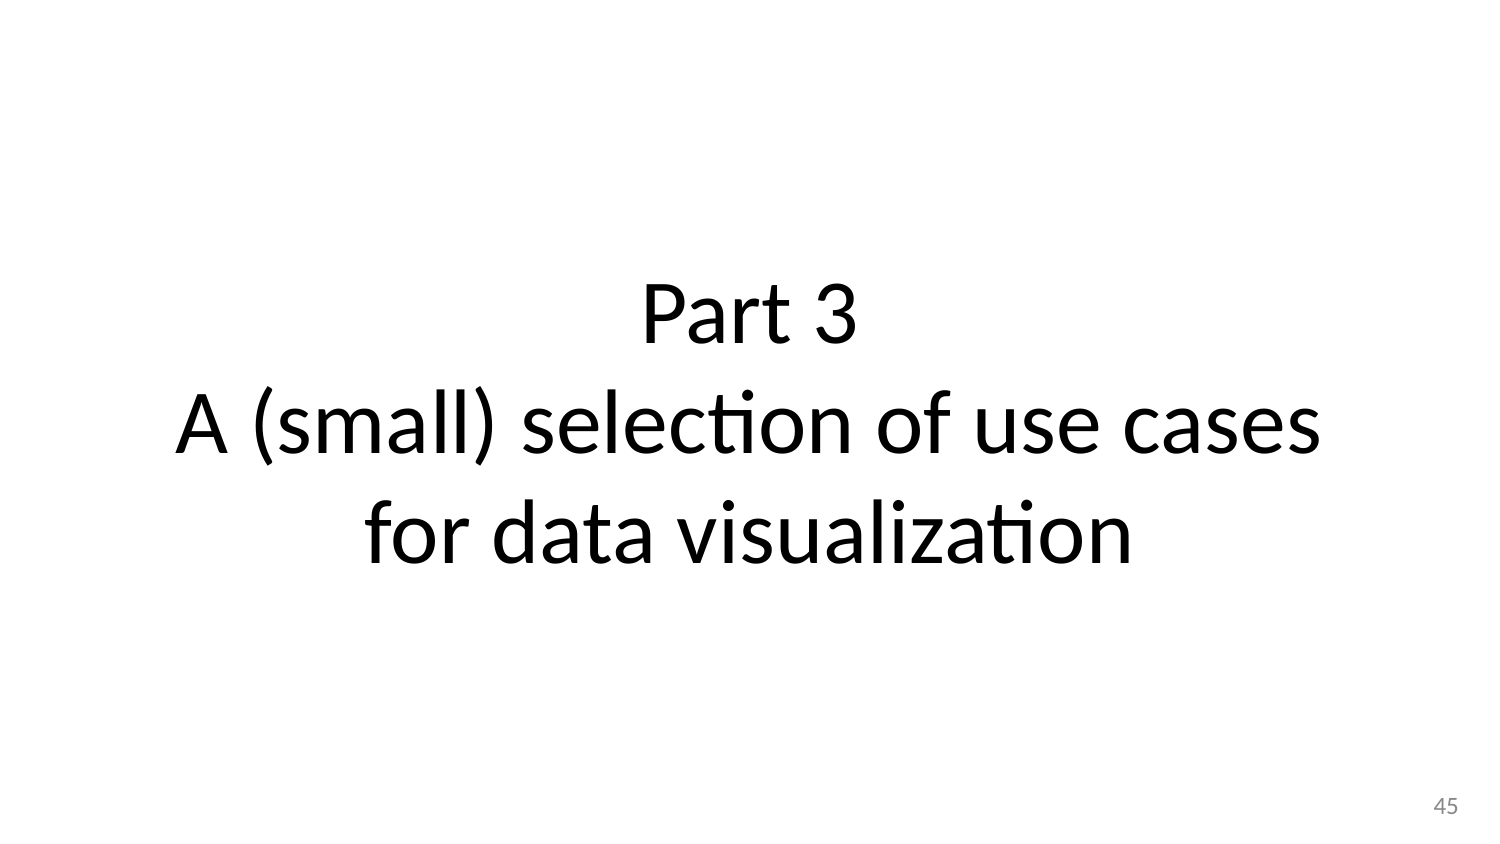

# Part 3
A (small) selection of use cases
for data visualization
45